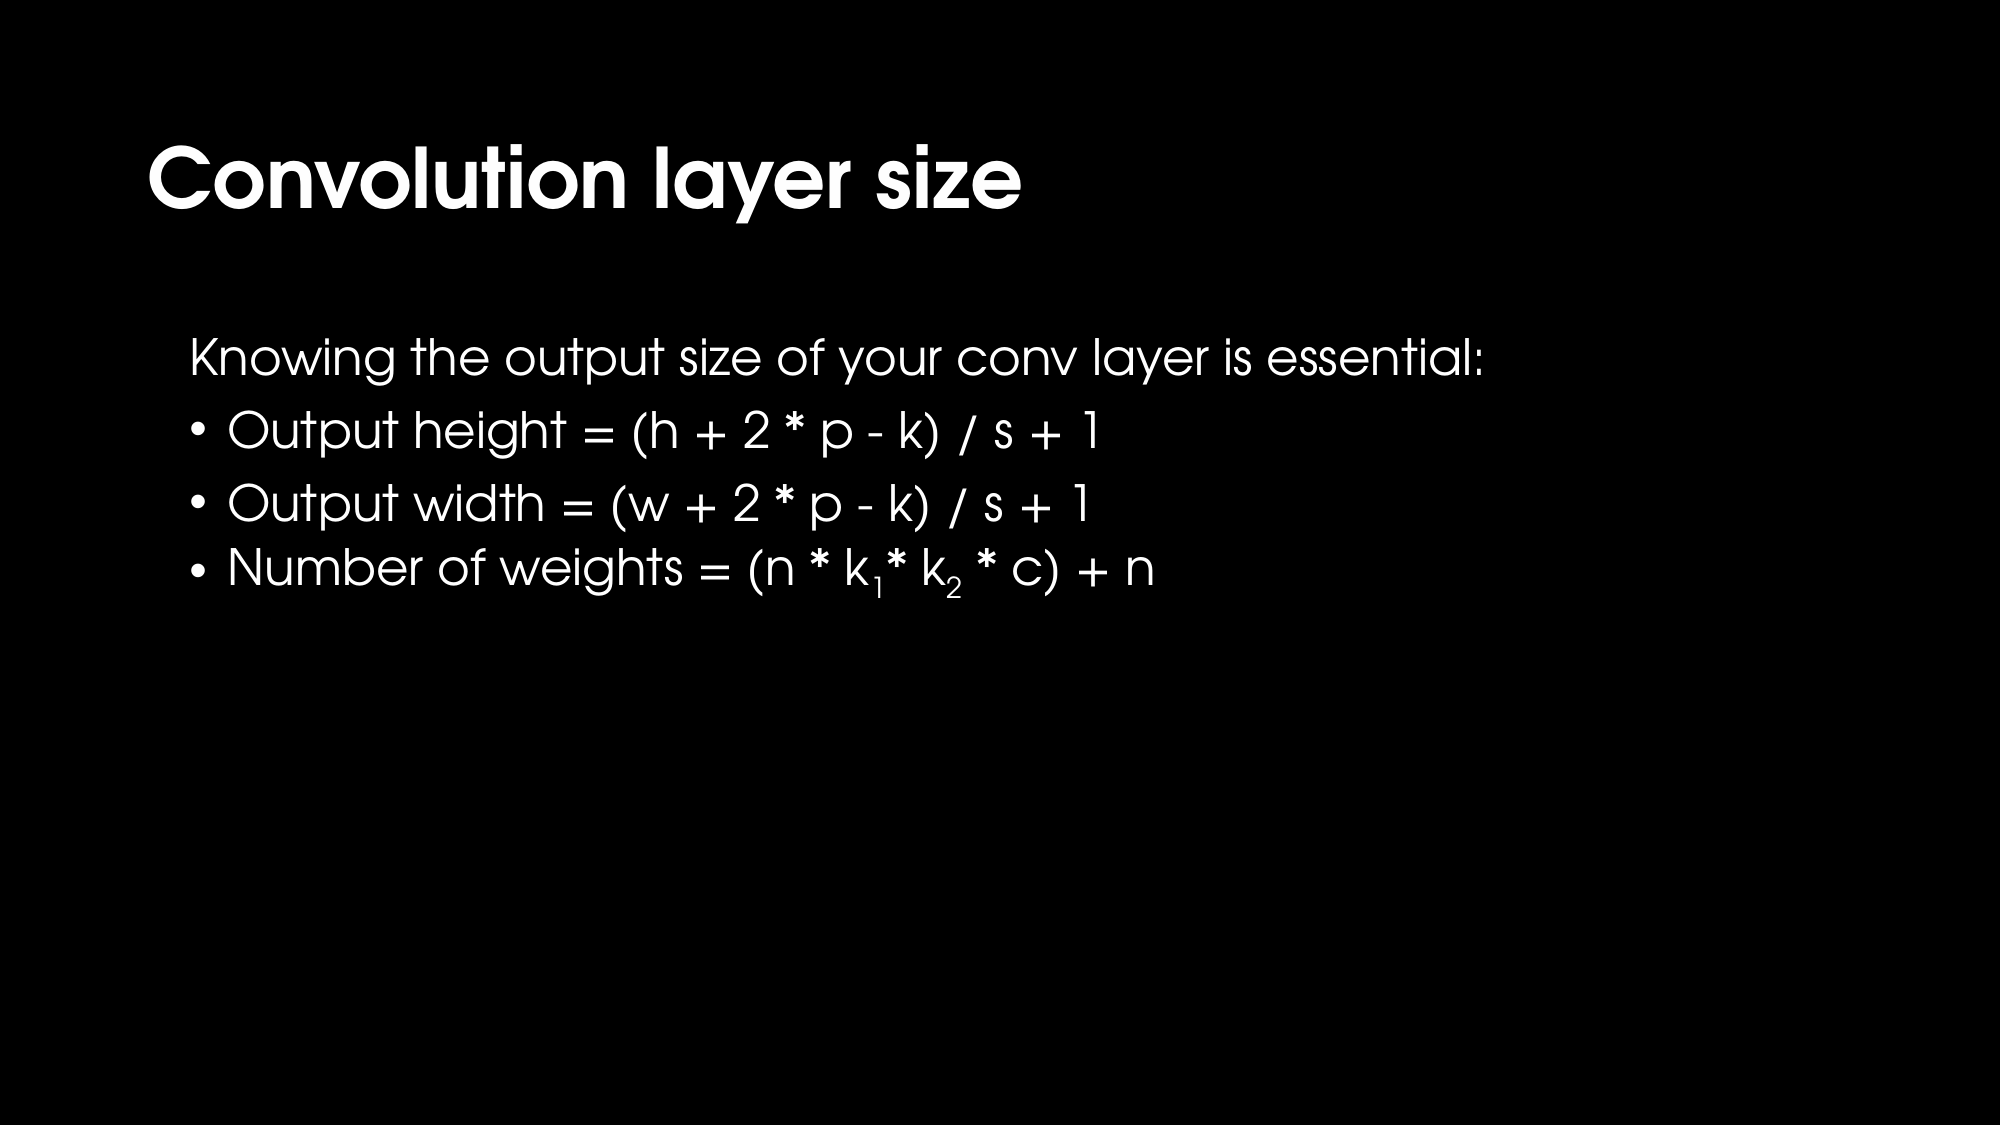

# Convolution layer size
Knowing the output size of your conv layer is essential:
Output height = (h + 2 * p - k) / s + 1
Output width = (w + 2 * p - k) / s + 1
Number of weights = (n * k1* k2 * c) + n